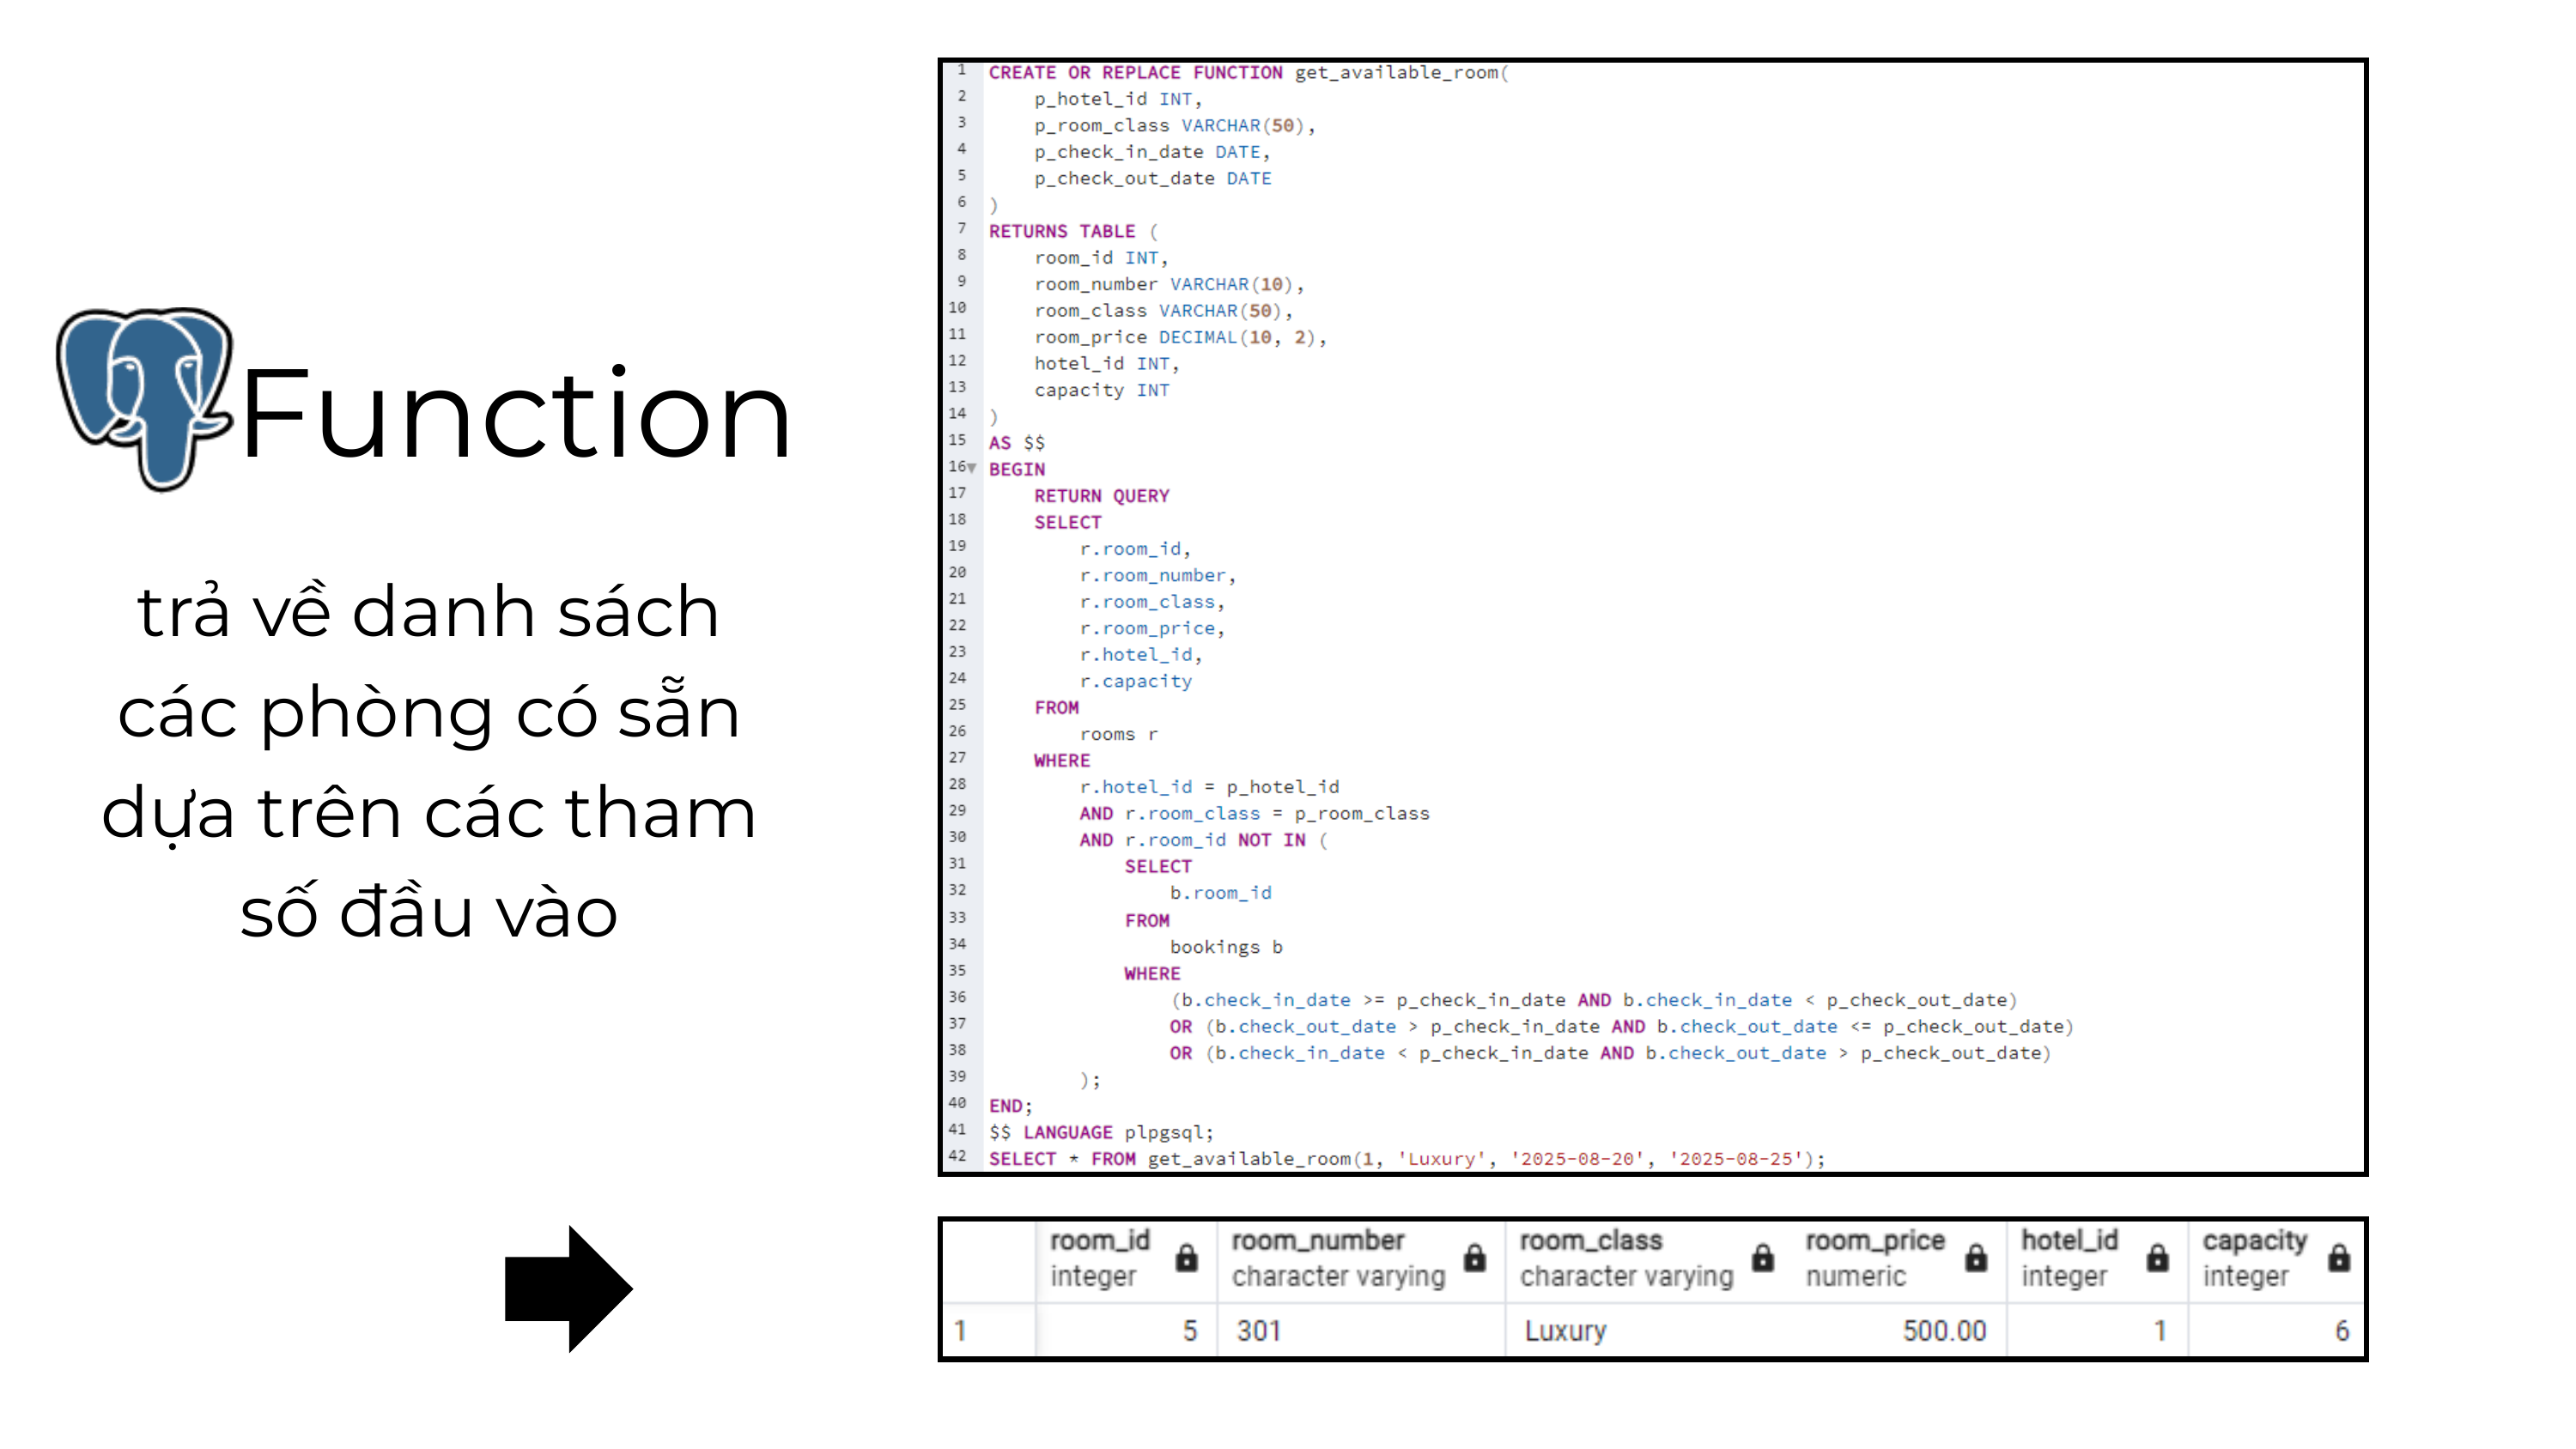

Function

trả về danh sách các phòng có sẵn dựa trên các tham số đầu vào